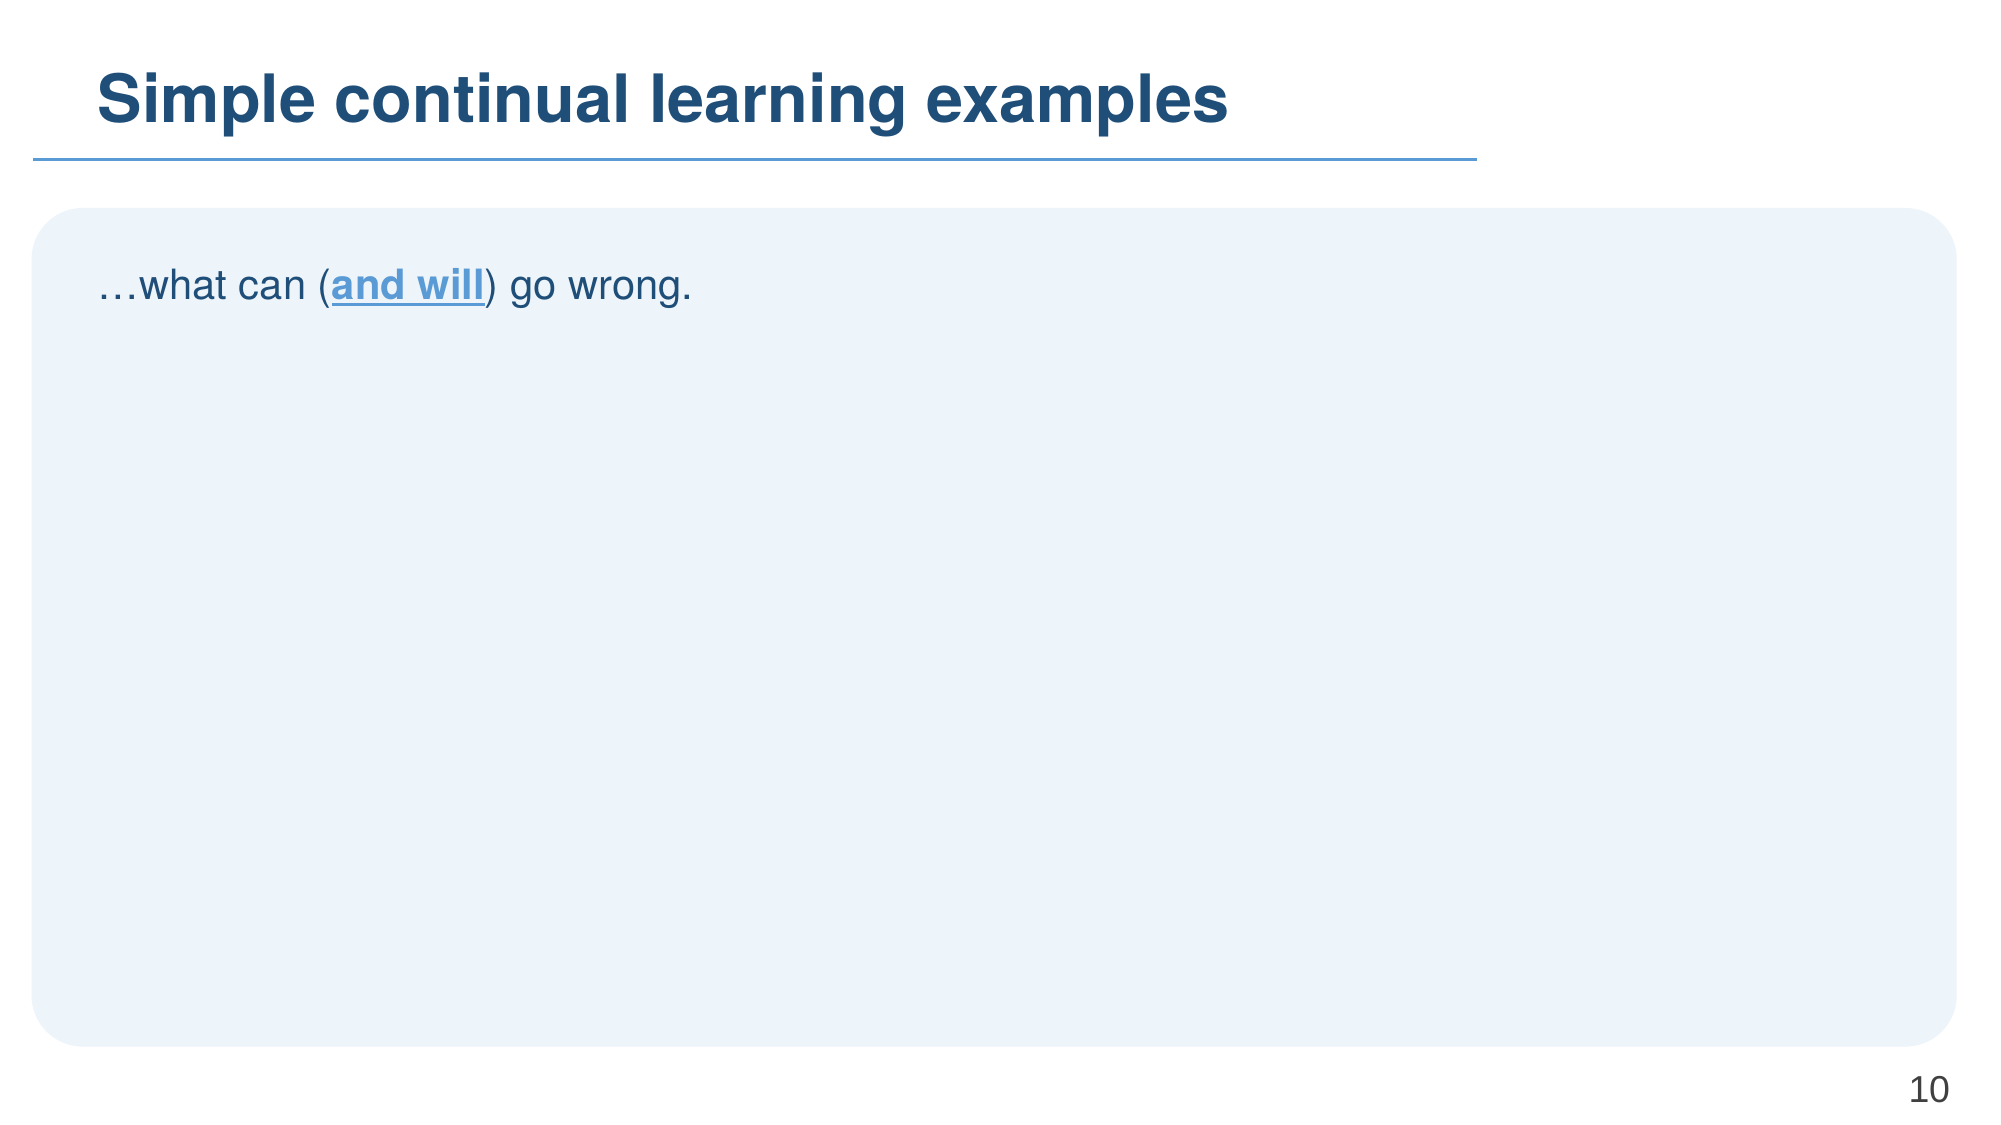

# Simple continual learning examples
…what can (and will) go wrong.
10